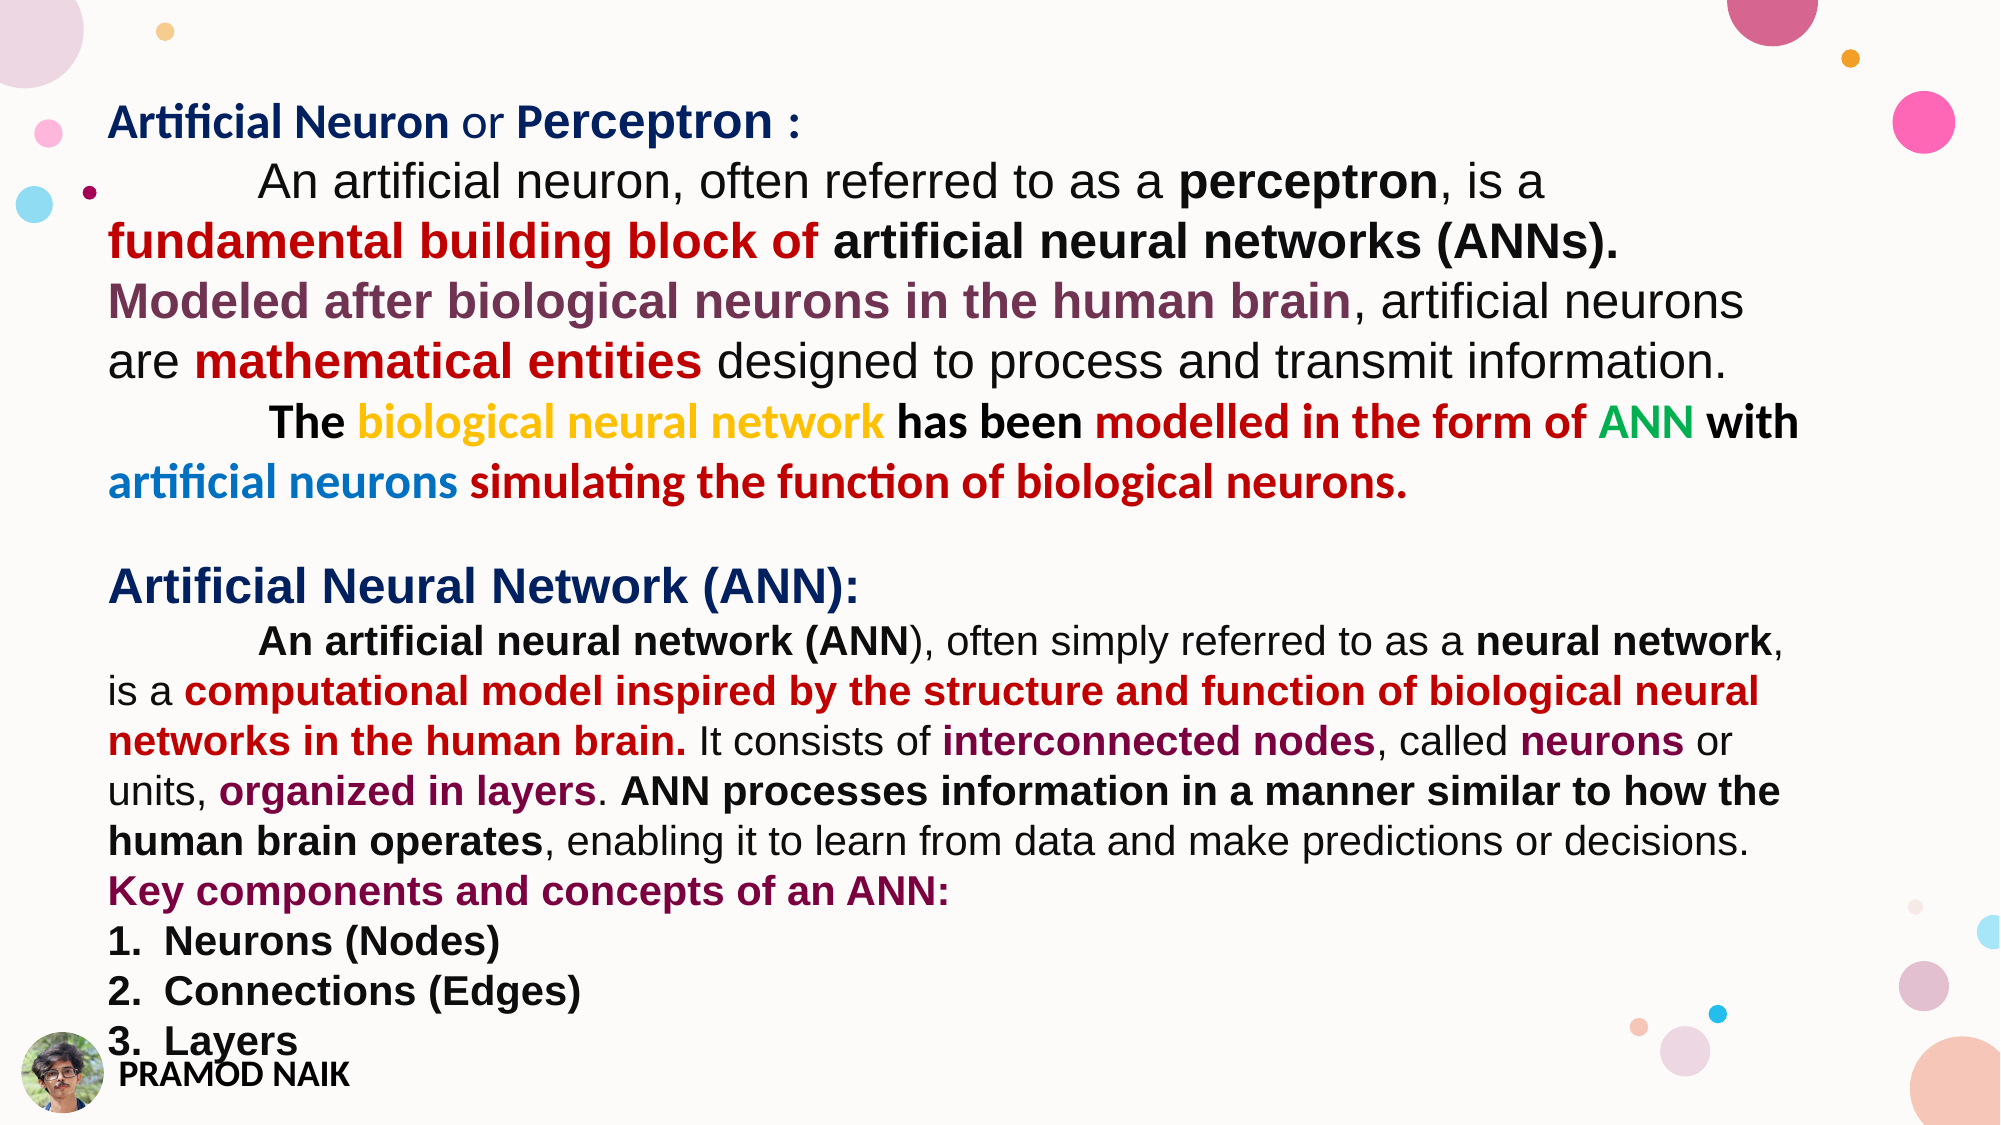

Artificial Neuron or Perceptron :
	An artificial neuron, often referred to as a perceptron, is a fundamental building block of artificial neural networks (ANNs). Modeled after biological neurons in the human brain, artificial neurons are mathematical entities designed to process and transmit information.
	 The biological neural network has been modelled in the form of ANN with artificial neurons simulating the function of biological neurons.

Artificial Neural Network (ANN):
	An artificial neural network (ANN), often simply referred to as a neural network, is a computational model inspired by the structure and function of biological neural networks in the human brain. It consists of interconnected nodes, called neurons or units, organized in layers. ANN processes information in a manner similar to how the human brain operates, enabling it to learn from data and make predictions or decisions.
Key components and concepts of an ANN:
Neurons (Nodes)
Connections (Edges)
Layers